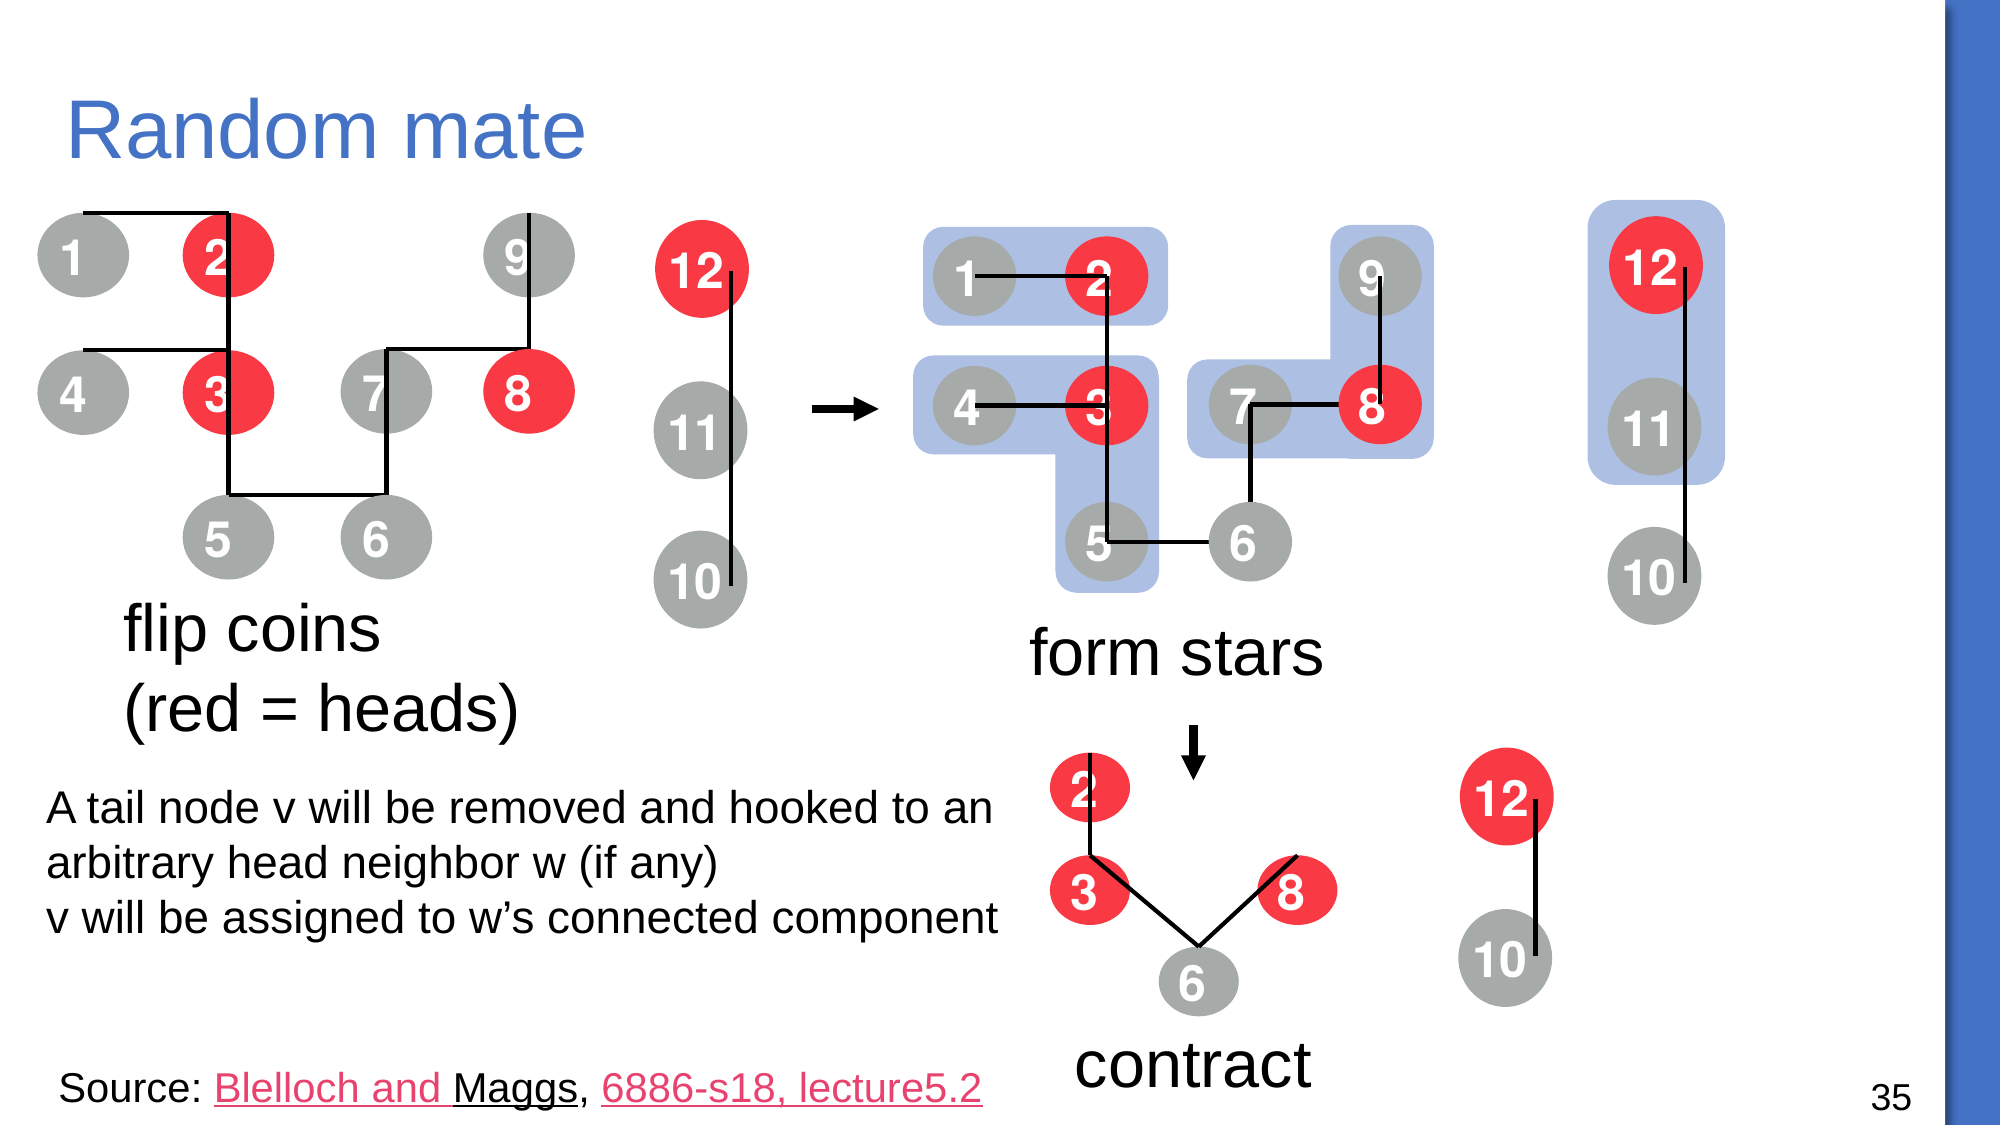

# Random mate
1
2
9
7
8
4
3
5
6
flip coins
(red = heads)
12
12

1
2
9
7
8
4
3
5
6

form stars

11
11
10
10

2
3
8
6
contract
12
A tail node v will be removed and hooked to an arbitrary head neighbor w (if any)
v will be assigned to w’s connected component
10
Source: Blelloch and Maggs, 6886-s18, lecture5.2
35